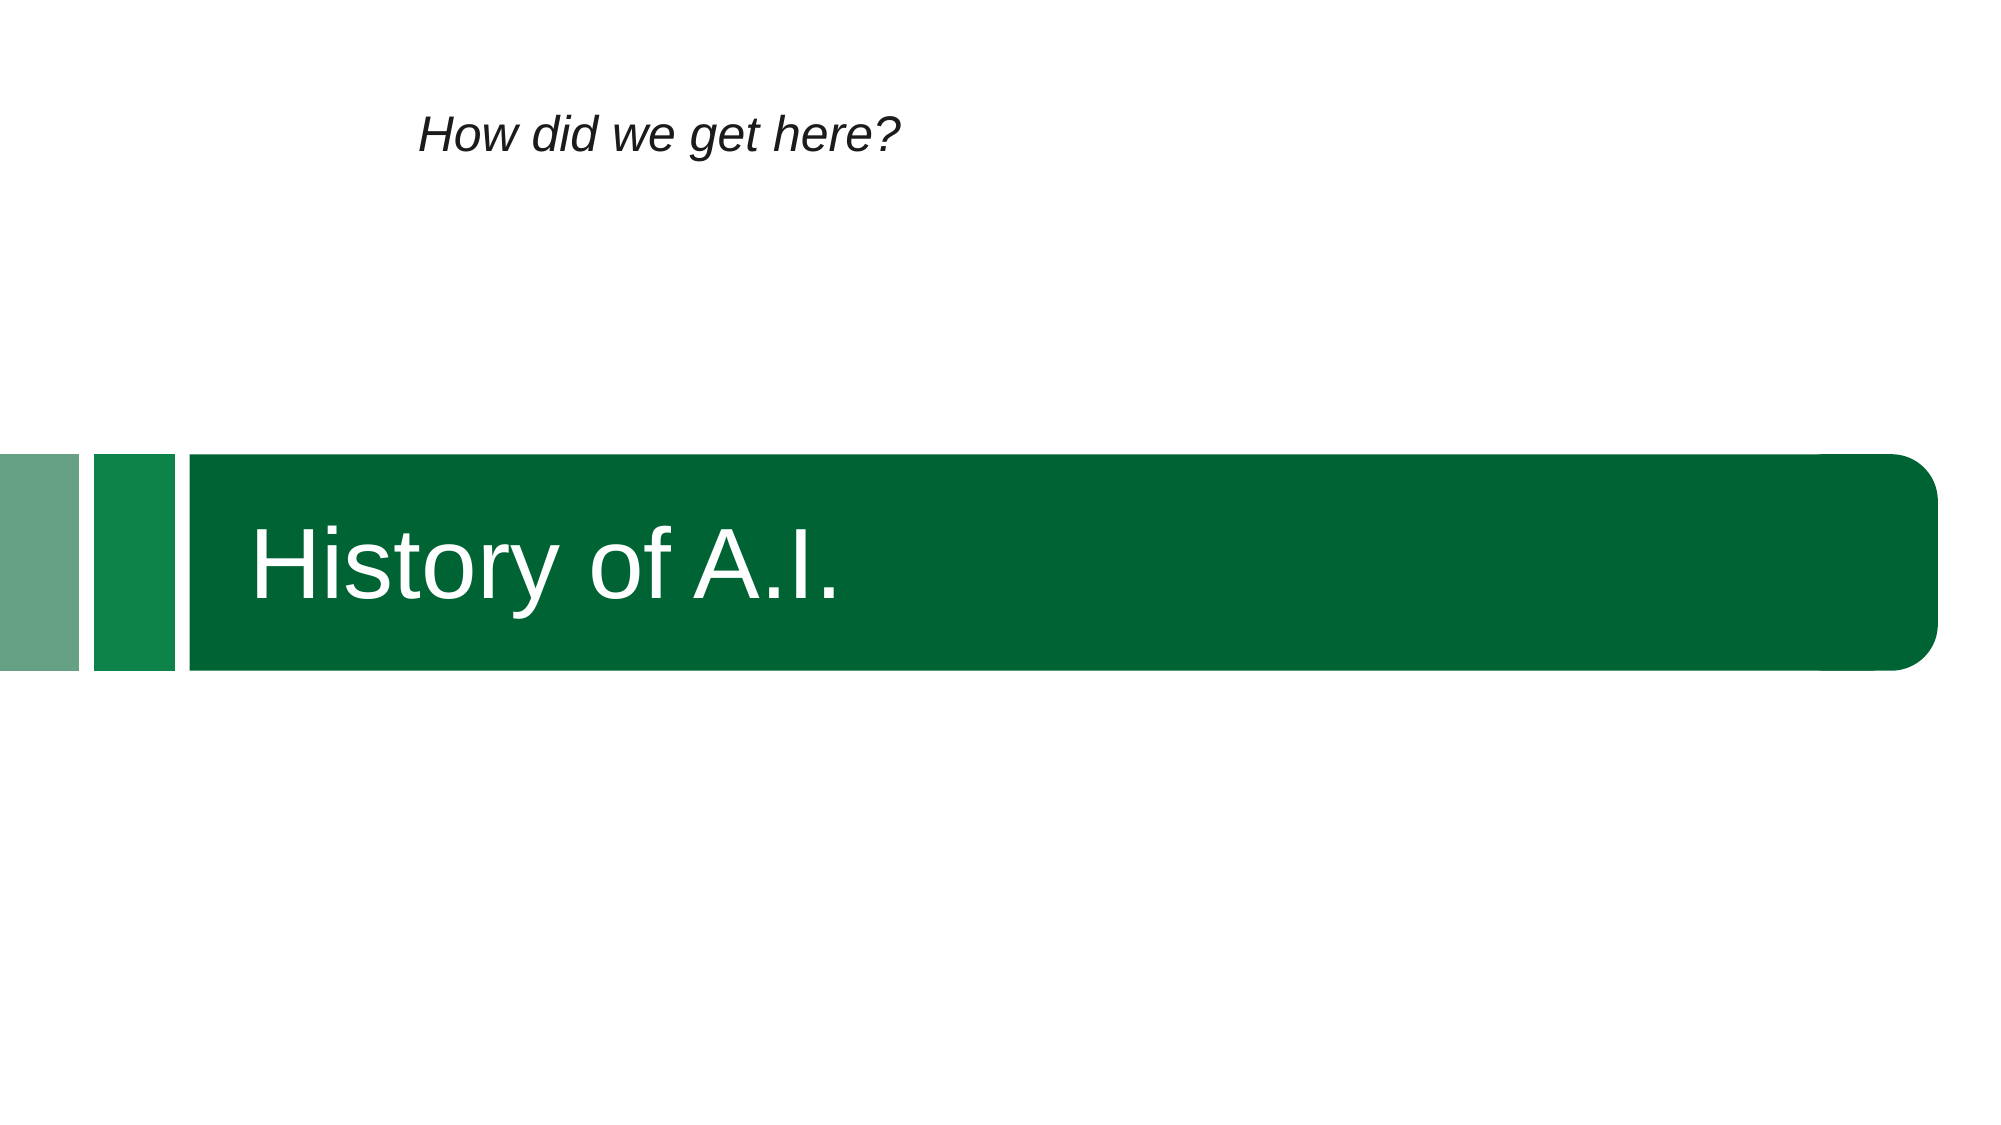

How did we get here?
# History of A.I.